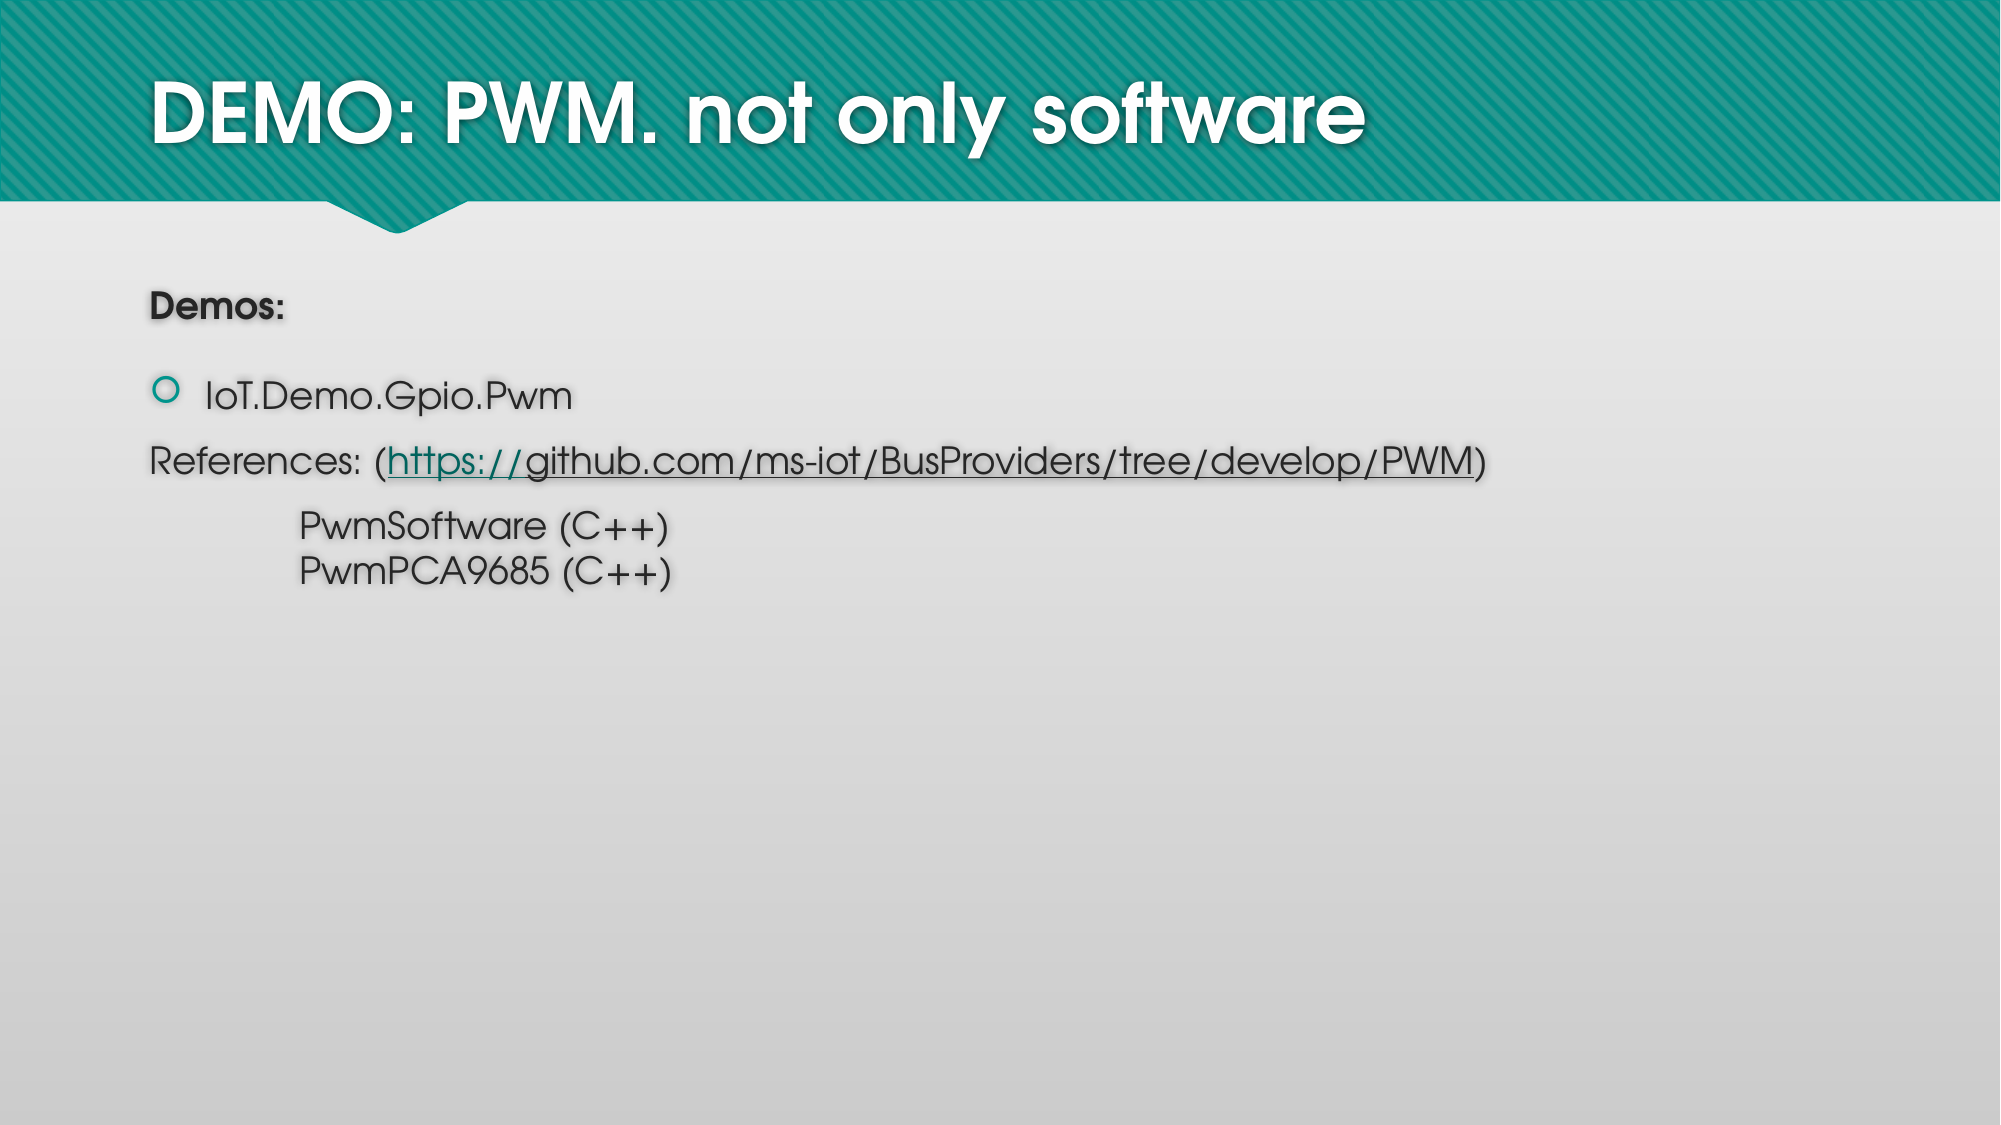

# DEMO: PWM. not only software
Demos:
IoT.Demo.Gpio.Pwm
References: (https://github.com/ms-iot/BusProviders/tree/develop/PWM)
	PwmSoftware (C++)
	PwmPCA9685 (C++)